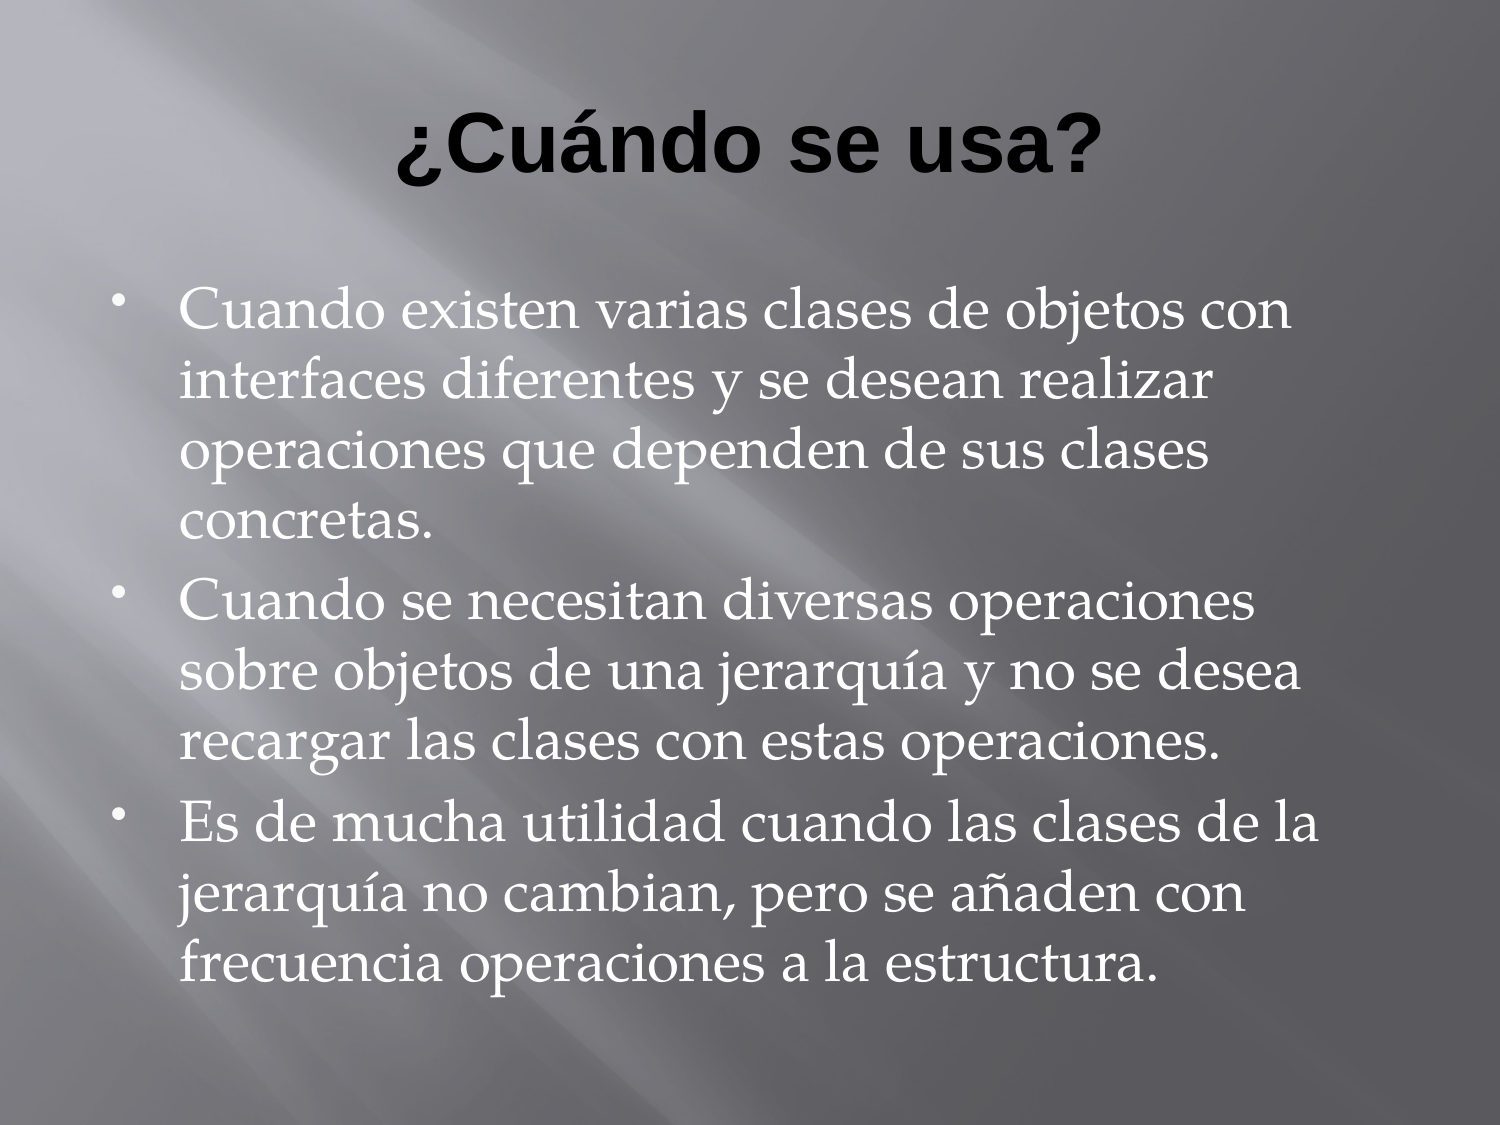

# ¿Cuándo se usa?
Cuando existen varias clases de objetos con interfaces diferentes y se desean realizar operaciones que dependen de sus clases concretas.
Cuando se necesitan diversas operaciones sobre objetos de una jerarquía y no se desea recargar las clases con estas operaciones.
Es de mucha utilidad cuando las clases de la jerarquía no cambian, pero se añaden con frecuencia operaciones a la estructura.